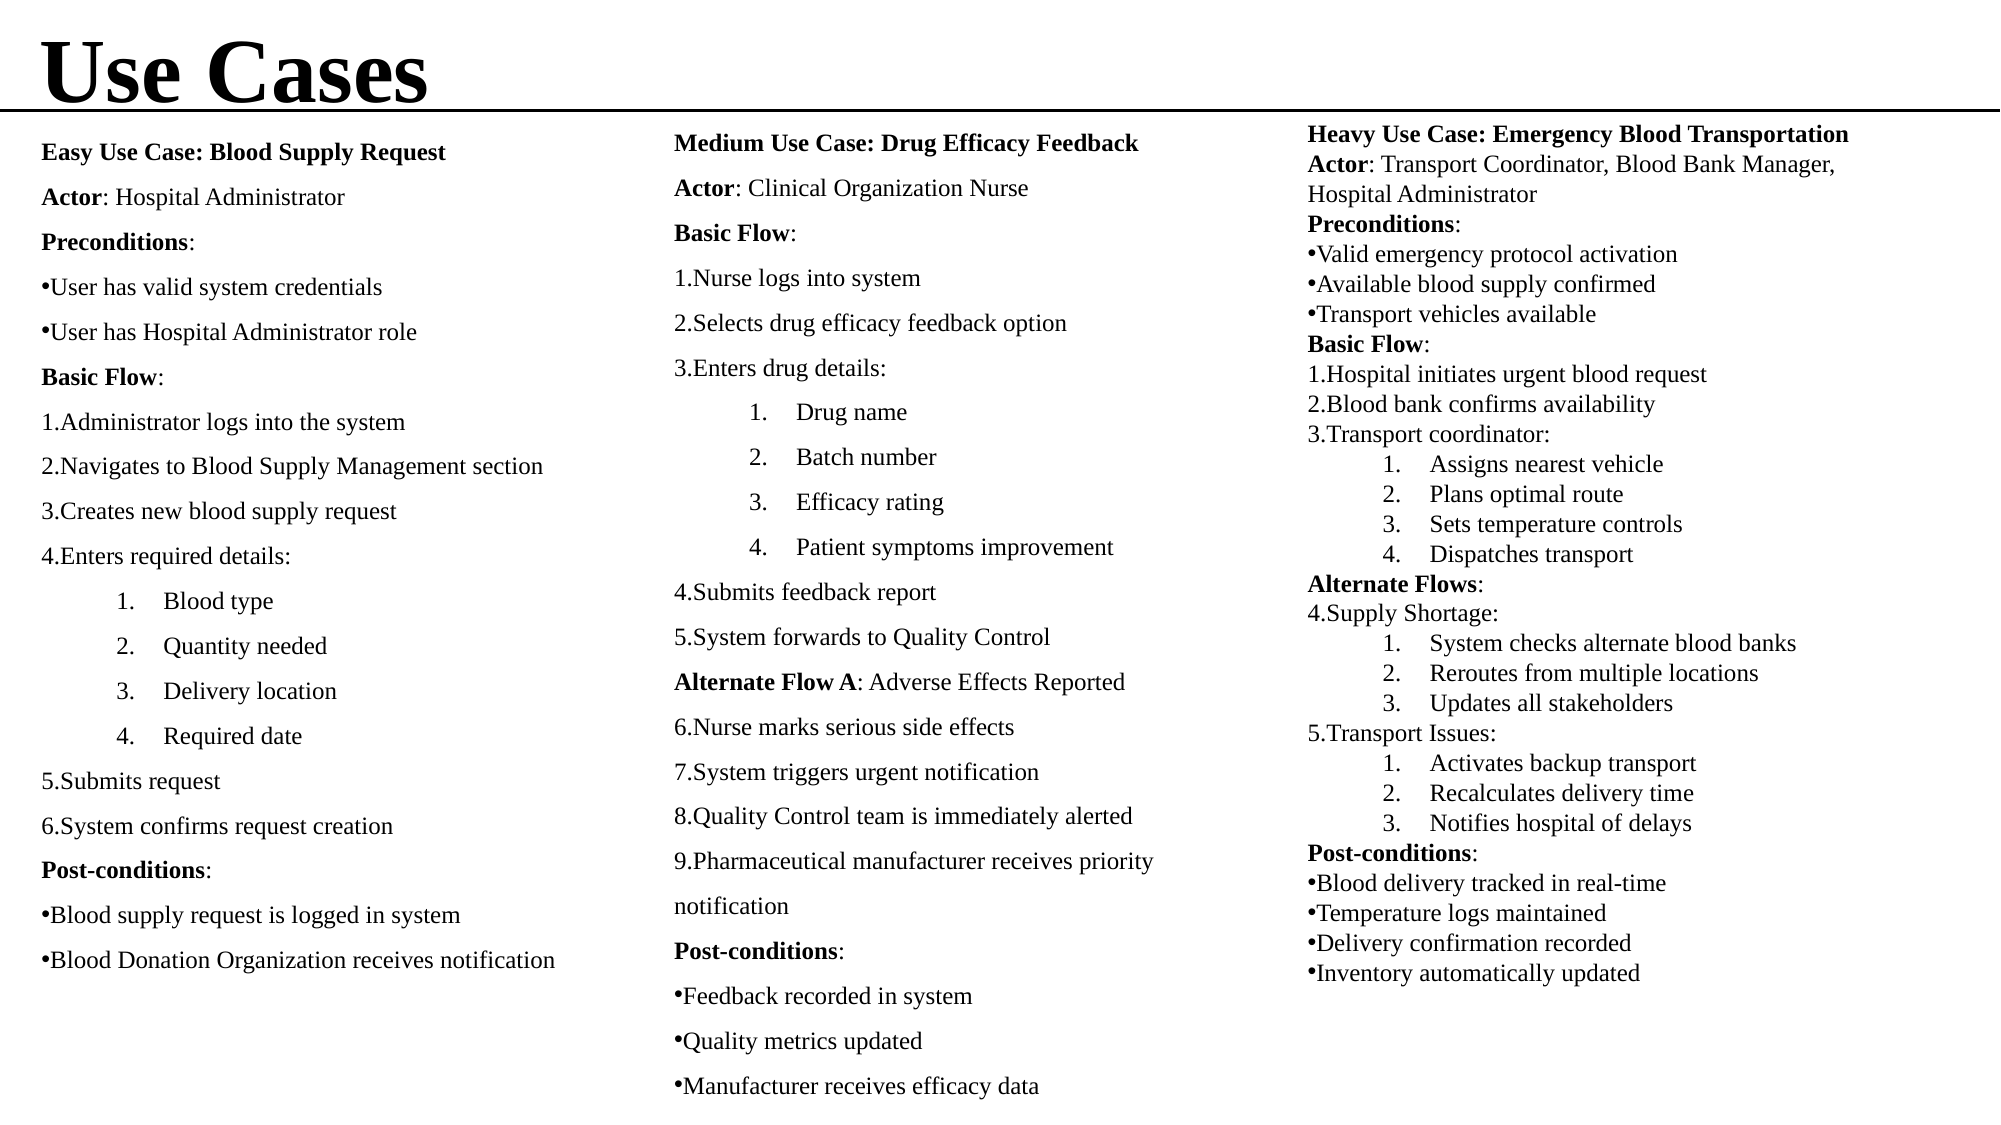

Use Cases
Medium Use Case: Drug Efficacy Feedback
Actor: Clinical Organization Nurse
Basic Flow:
Nurse logs into system
Selects drug efficacy feedback option
Enters drug details:
Drug name
Batch number
Efficacy rating
Patient symptoms improvement
Submits feedback report
System forwards to Quality Control
Alternate Flow A: Adverse Effects Reported
Nurse marks serious side effects
System triggers urgent notification
Quality Control team is immediately alerted
Pharmaceutical manufacturer receives priority notification
Post-conditions:
Feedback recorded in system
Quality metrics updated
Manufacturer receives efficacy data
Heavy Use Case: Emergency Blood Transportation
Actor: Transport Coordinator, Blood Bank Manager, Hospital Administrator
Preconditions:
Valid emergency protocol activation
Available blood supply confirmed
Transport vehicles available
Basic Flow:
Hospital initiates urgent blood request
Blood bank confirms availability
Transport coordinator:
Assigns nearest vehicle
Plans optimal route
Sets temperature controls
Dispatches transport
Alternate Flows:
Supply Shortage:
System checks alternate blood banks
Reroutes from multiple locations
Updates all stakeholders
Transport Issues:
Activates backup transport
Recalculates delivery time
Notifies hospital of delays
Post-conditions:
Blood delivery tracked in real-time
Temperature logs maintained
Delivery confirmation recorded
Inventory automatically updated
Easy Use Case: Blood Supply Request
Actor: Hospital Administrator
Preconditions:
User has valid system credentials
User has Hospital Administrator role
Basic Flow:
Administrator logs into the system
Navigates to Blood Supply Management section
Creates new blood supply request
Enters required details:
Blood type
Quantity needed
Delivery location
Required date
Submits request
System confirms request creation
Post-conditions:
Blood supply request is logged in system
Blood Donation Organization receives notification